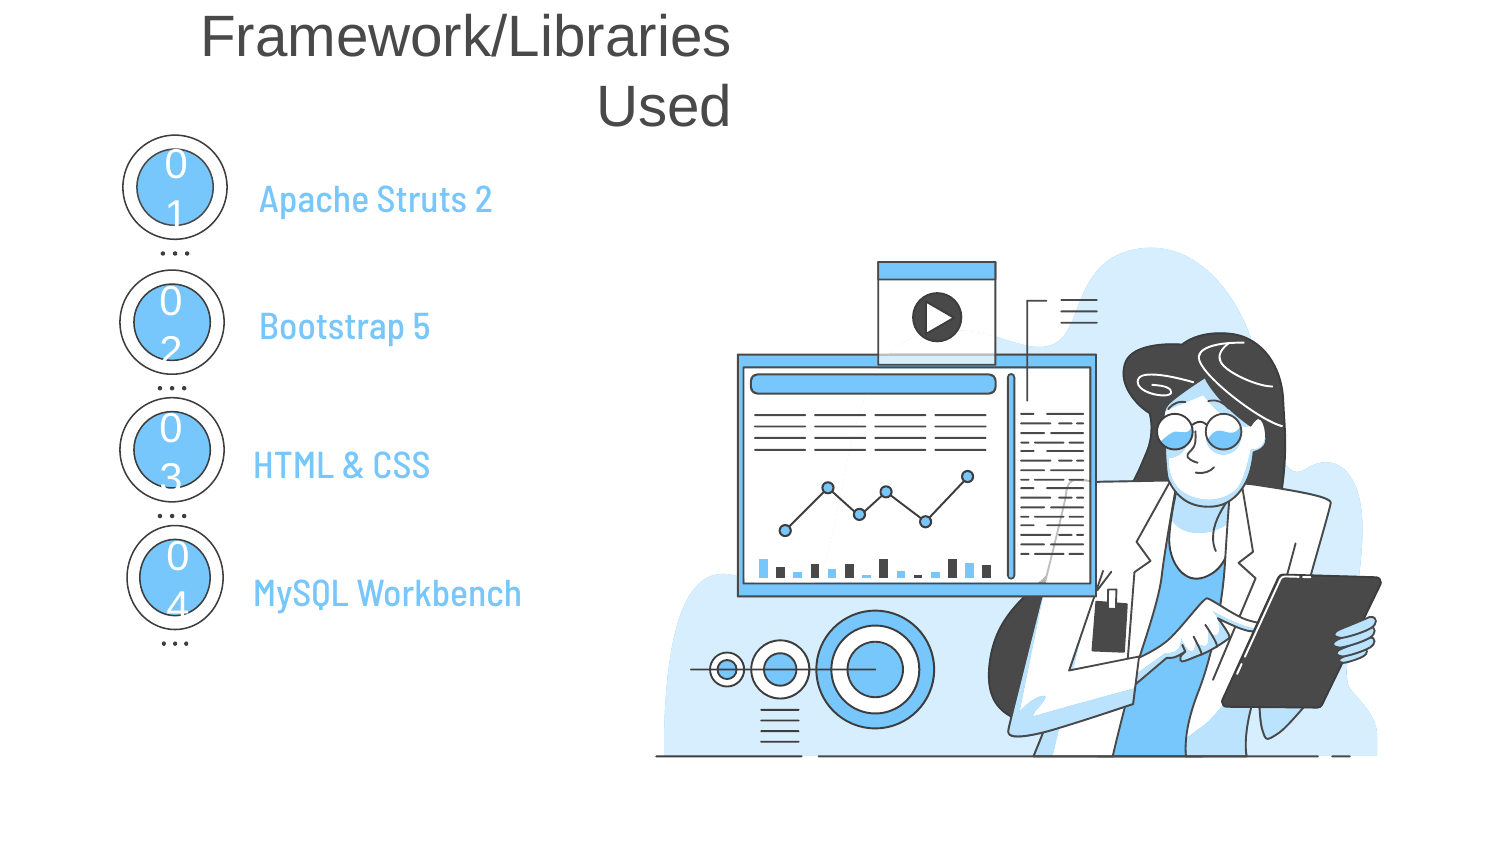

# Framework/Libraries Used

Apache Struts 2
01

Bootstrap 5
02

HTML & CSS
03

MySQL Workbench
04